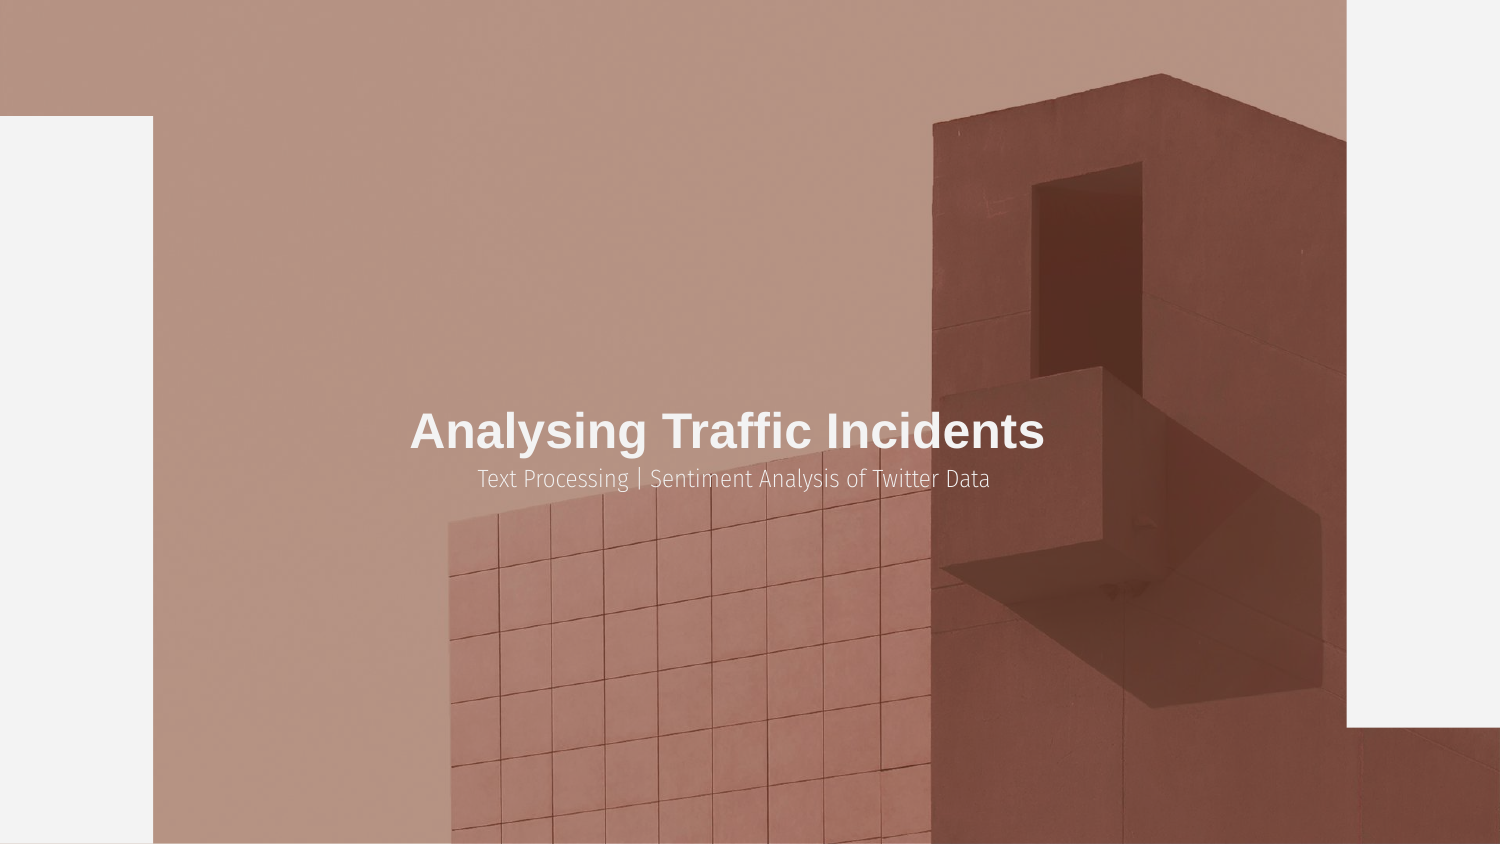

# Analysing Traffic Incidents
Text Processing | Sentiment Analysis of Twitter Data